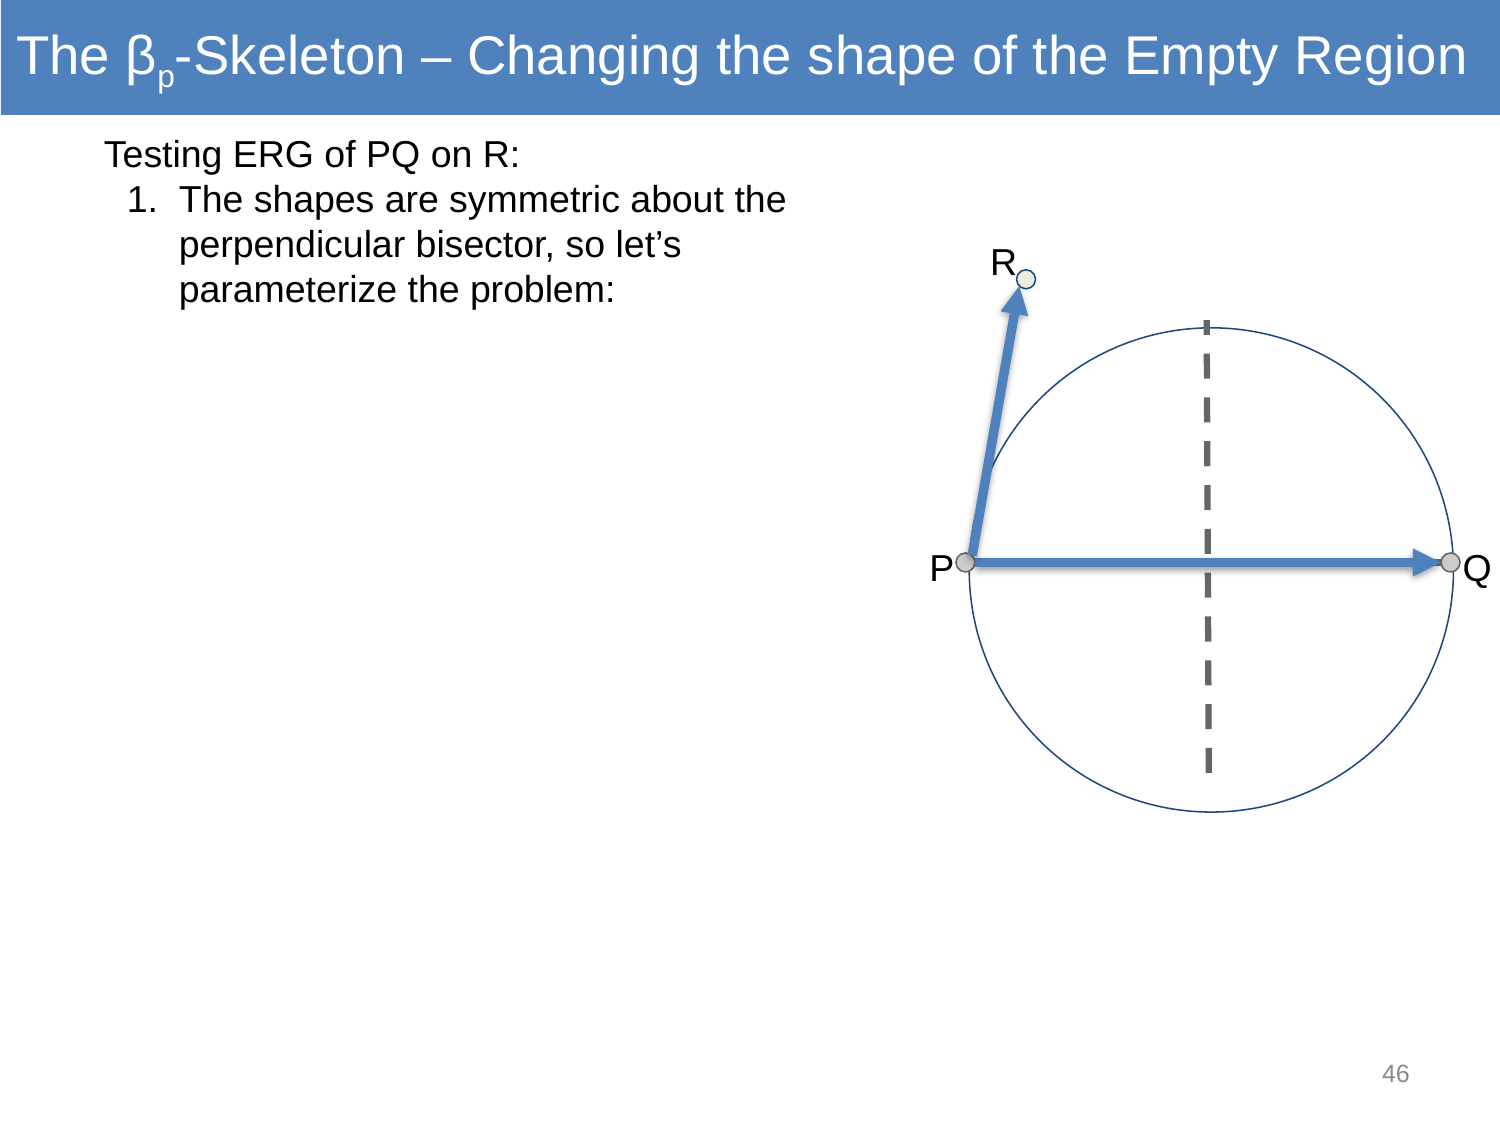

The βp-Skeleton – Changing the shape of the Empty Region
Testing ERG of PQ on R:
The shapes are symmetric about the perpendicular bisector, so let’s parameterize the problem:

R

P
Q

46